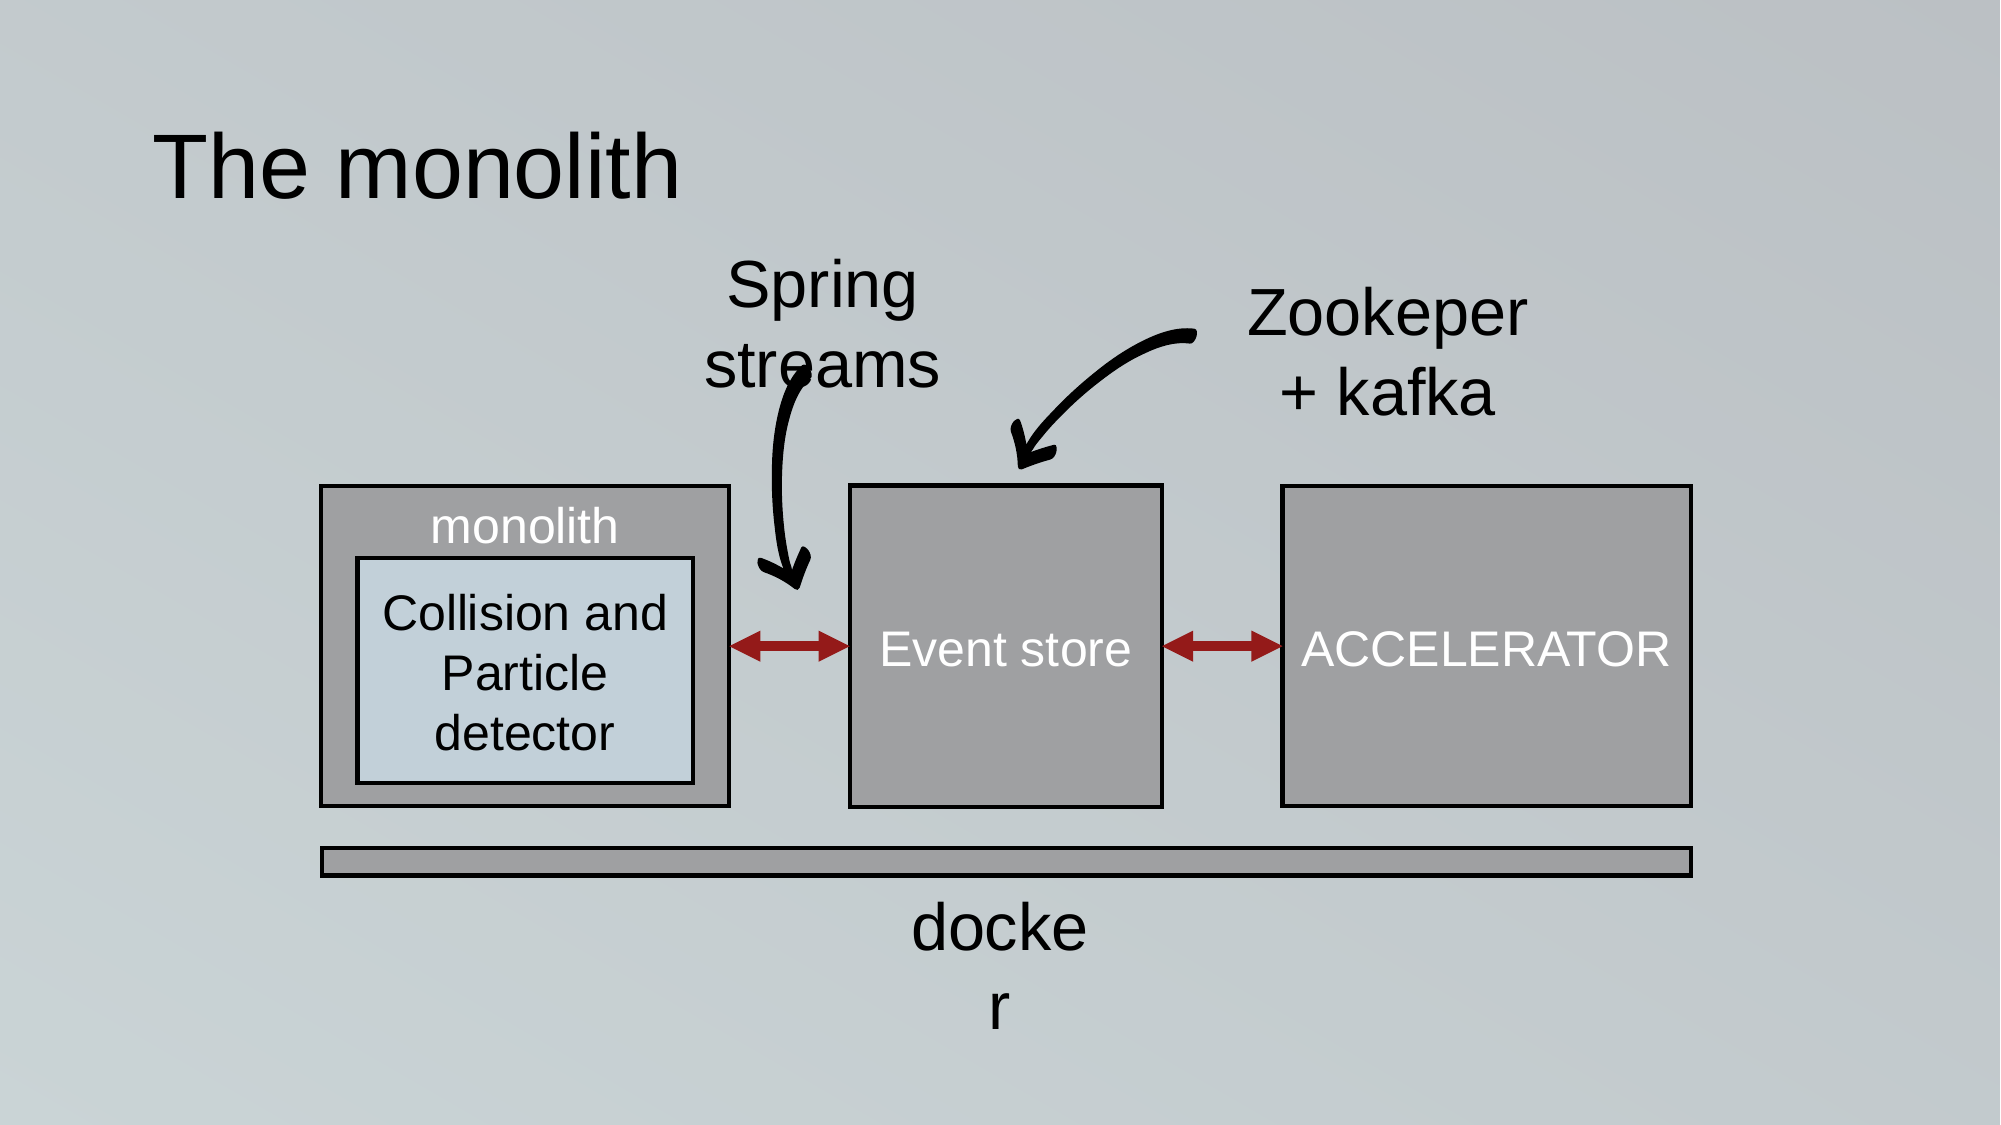

# The monolith
Spring streams
Zookeper + kafka

Event store
monolith
Collision and
Particle detector
ACCELERATOR

docker